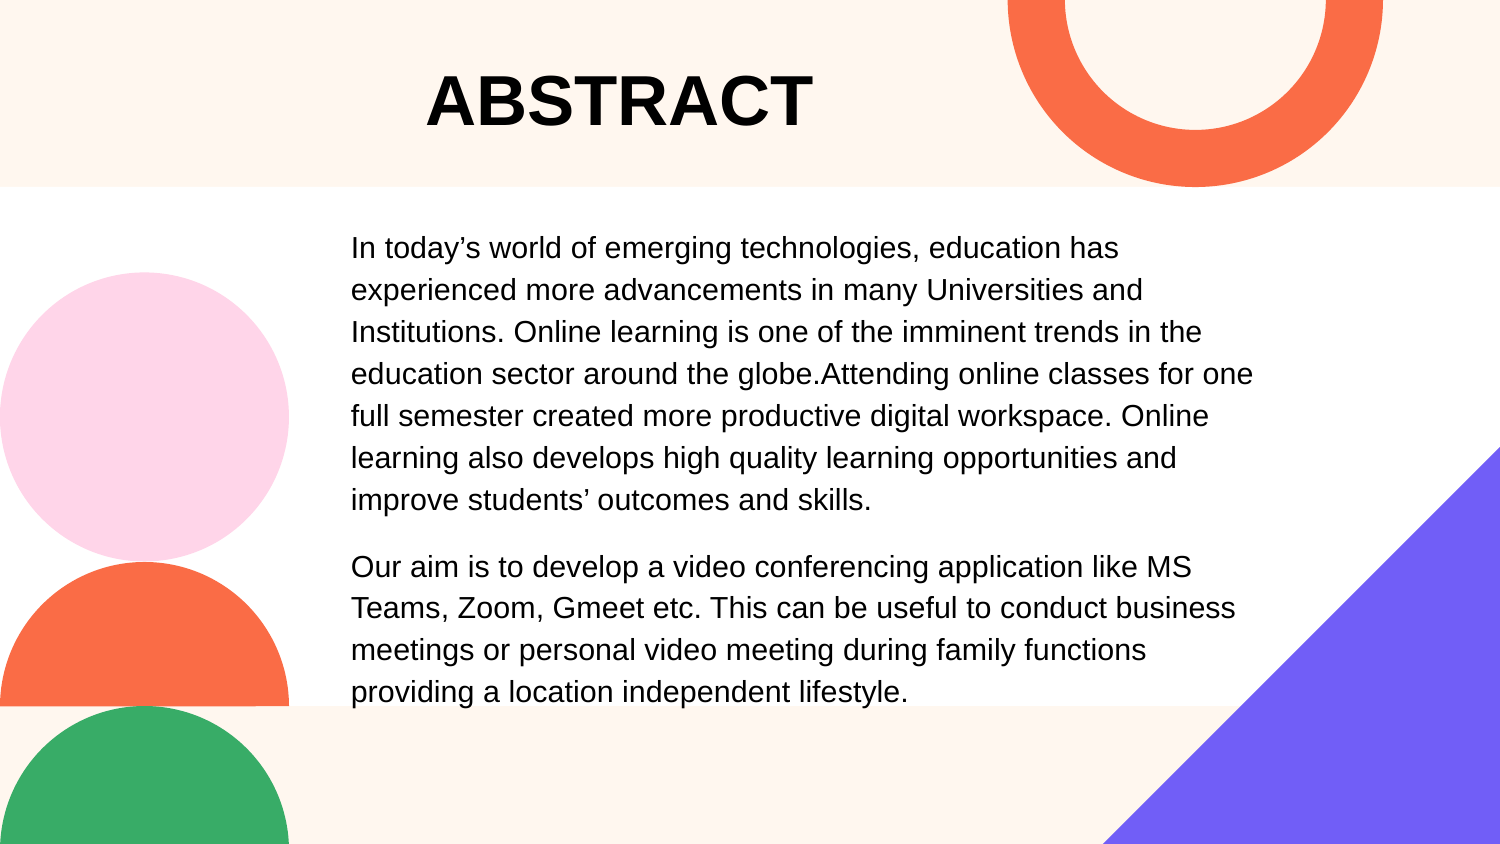

ABSTRACT
# In today’s world of emerging technologies, education has experienced more advancements in many Universities and Institutions. Online learning is one of the imminent trends in the education sector around the globe.Attending online classes for one full semester created more productive digital workspace. Online learning also develops high quality learning opportunities and improve students’ outcomes and skills.
Our aim is to develop a video conferencing application like MS Teams, Zoom, Gmeet etc. This can be useful to conduct business meetings or personal video meeting during family functions providing a location independent lifestyle.